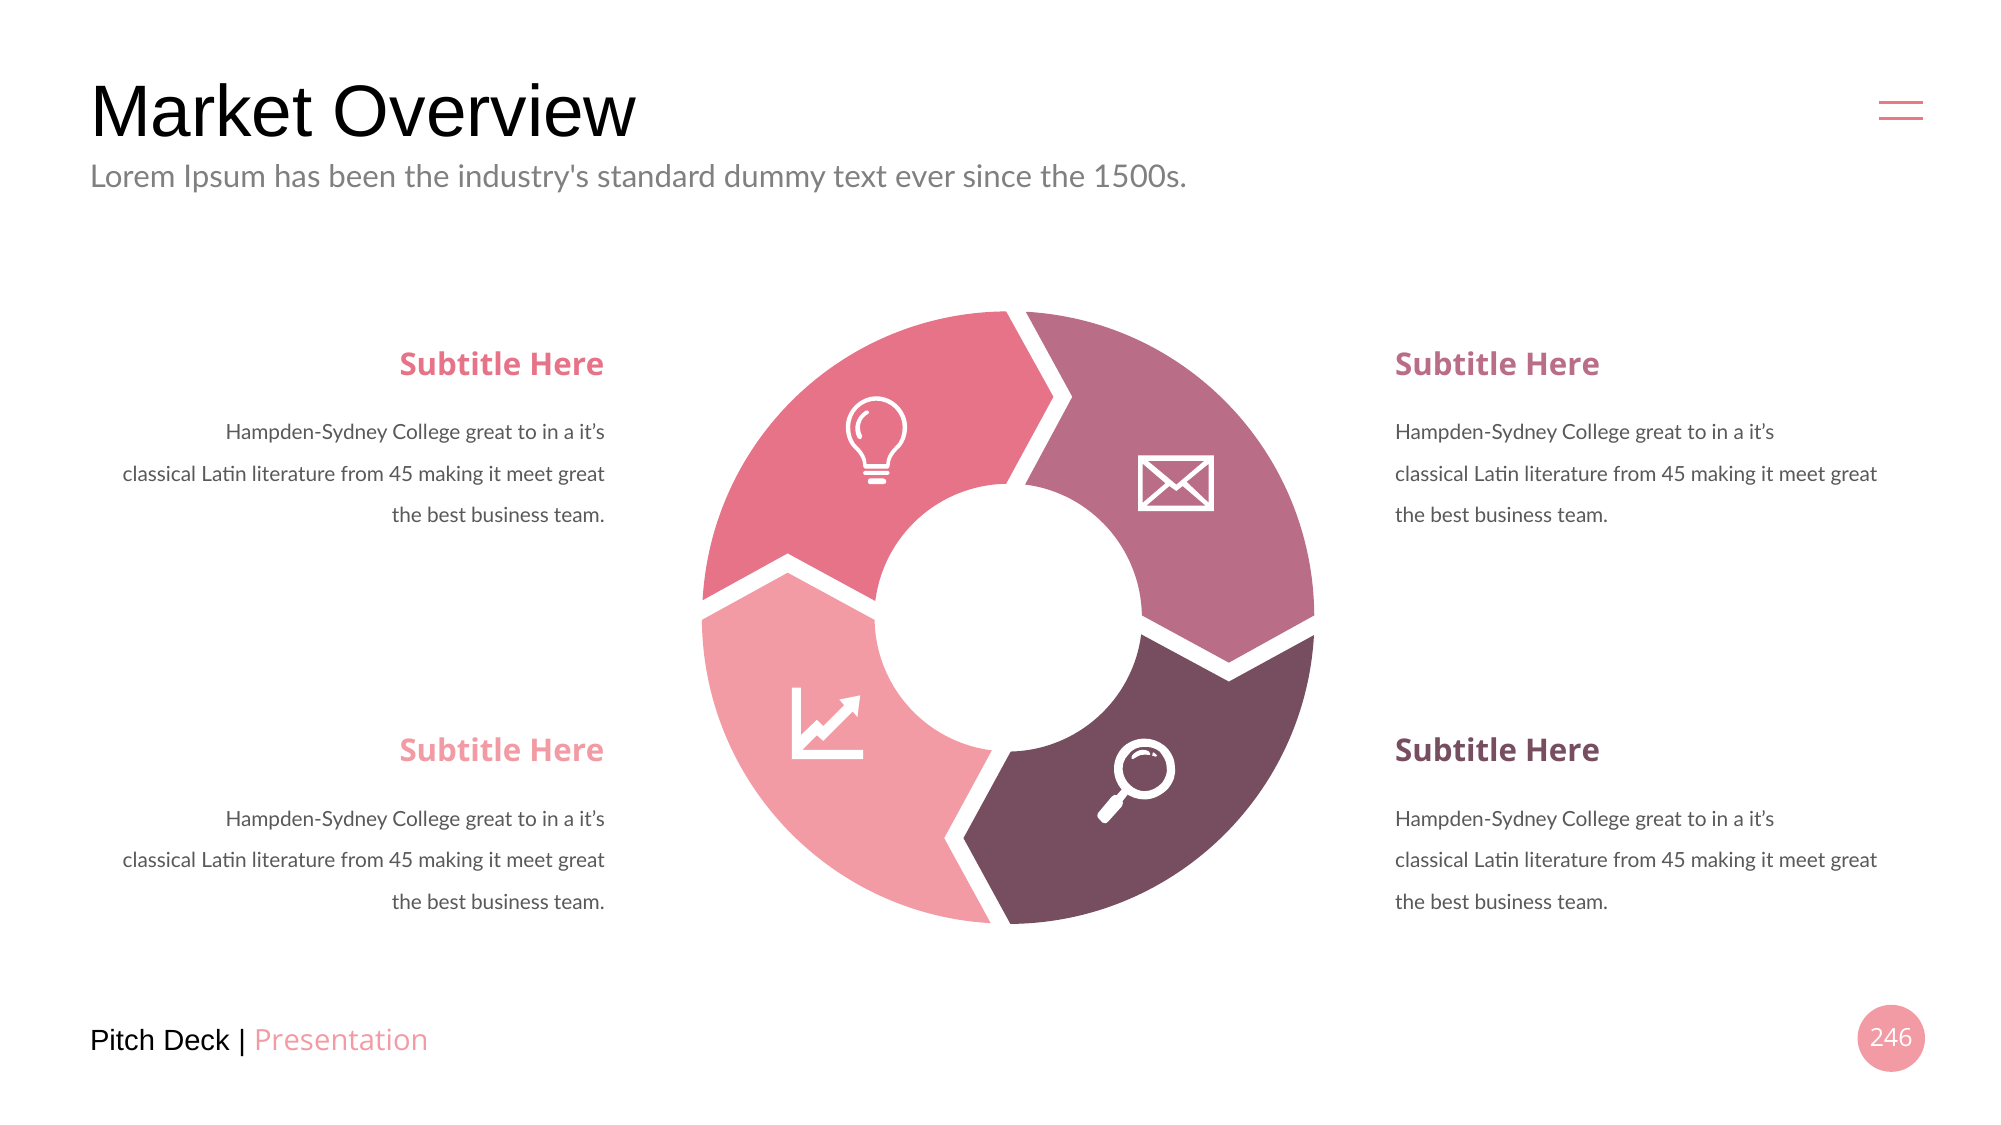

# Market Overview
Lorem Ipsum has been the industry's standard dummy text ever since the 1500s.

Subtitle Here
Subtitle Here
Hampden-Sydney College great to in a it’s
classical Latin literature from 45 making it meet great the best business team.
Hampden-Sydney College great to in a it’s
classical Latin literature from 45 making it meet great the best business team.

Subtitle Here
Subtitle Here

Hampden-Sydney College great to in a it’s
classical Latin literature from 45 making it meet great the best business team.
Hampden-Sydney College great to in a it’s
classical Latin literature from 45 making it meet great the best business team.
Pitch Deck | Presentation
246